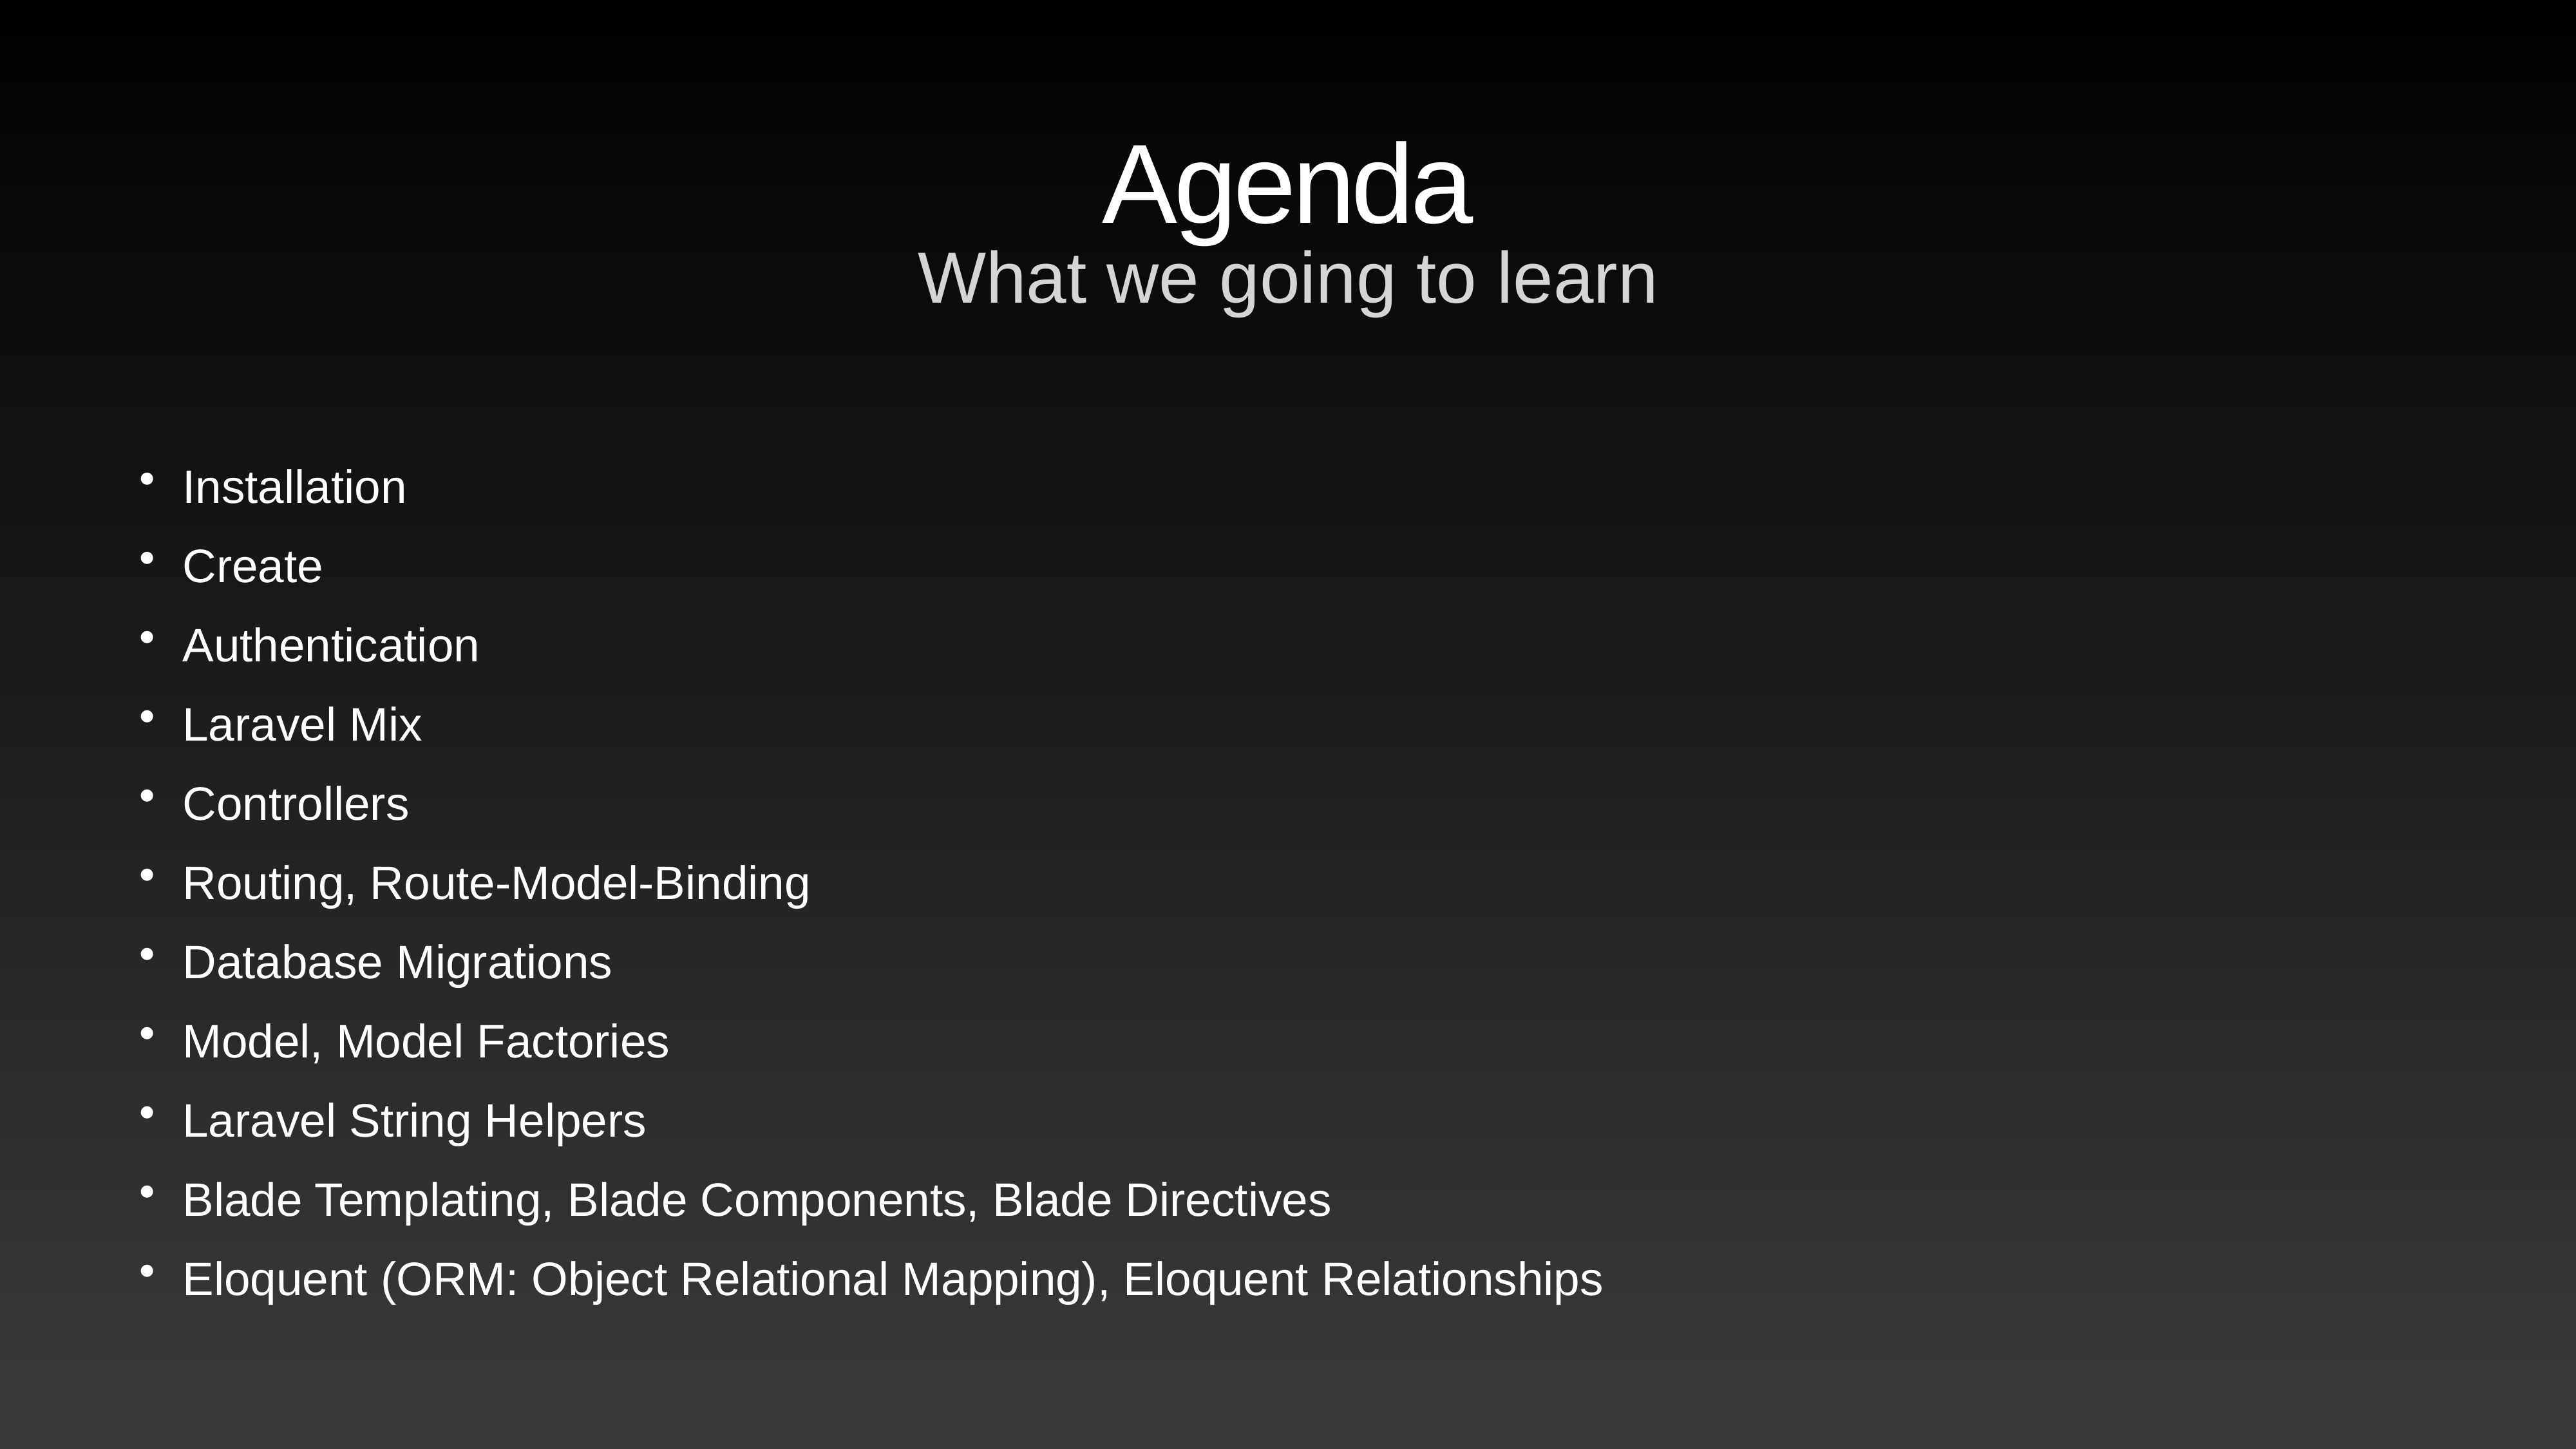

# Agenda
What we going to learn
Installation
Create
Authentication
Laravel Mix
Controllers
Routing, Route-Model-Binding
Database Migrations
Model, Model Factories
Laravel String Helpers
Blade Templating, Blade Components, Blade Directives
Eloquent (ORM: Object Relational Mapping), Eloquent Relationships